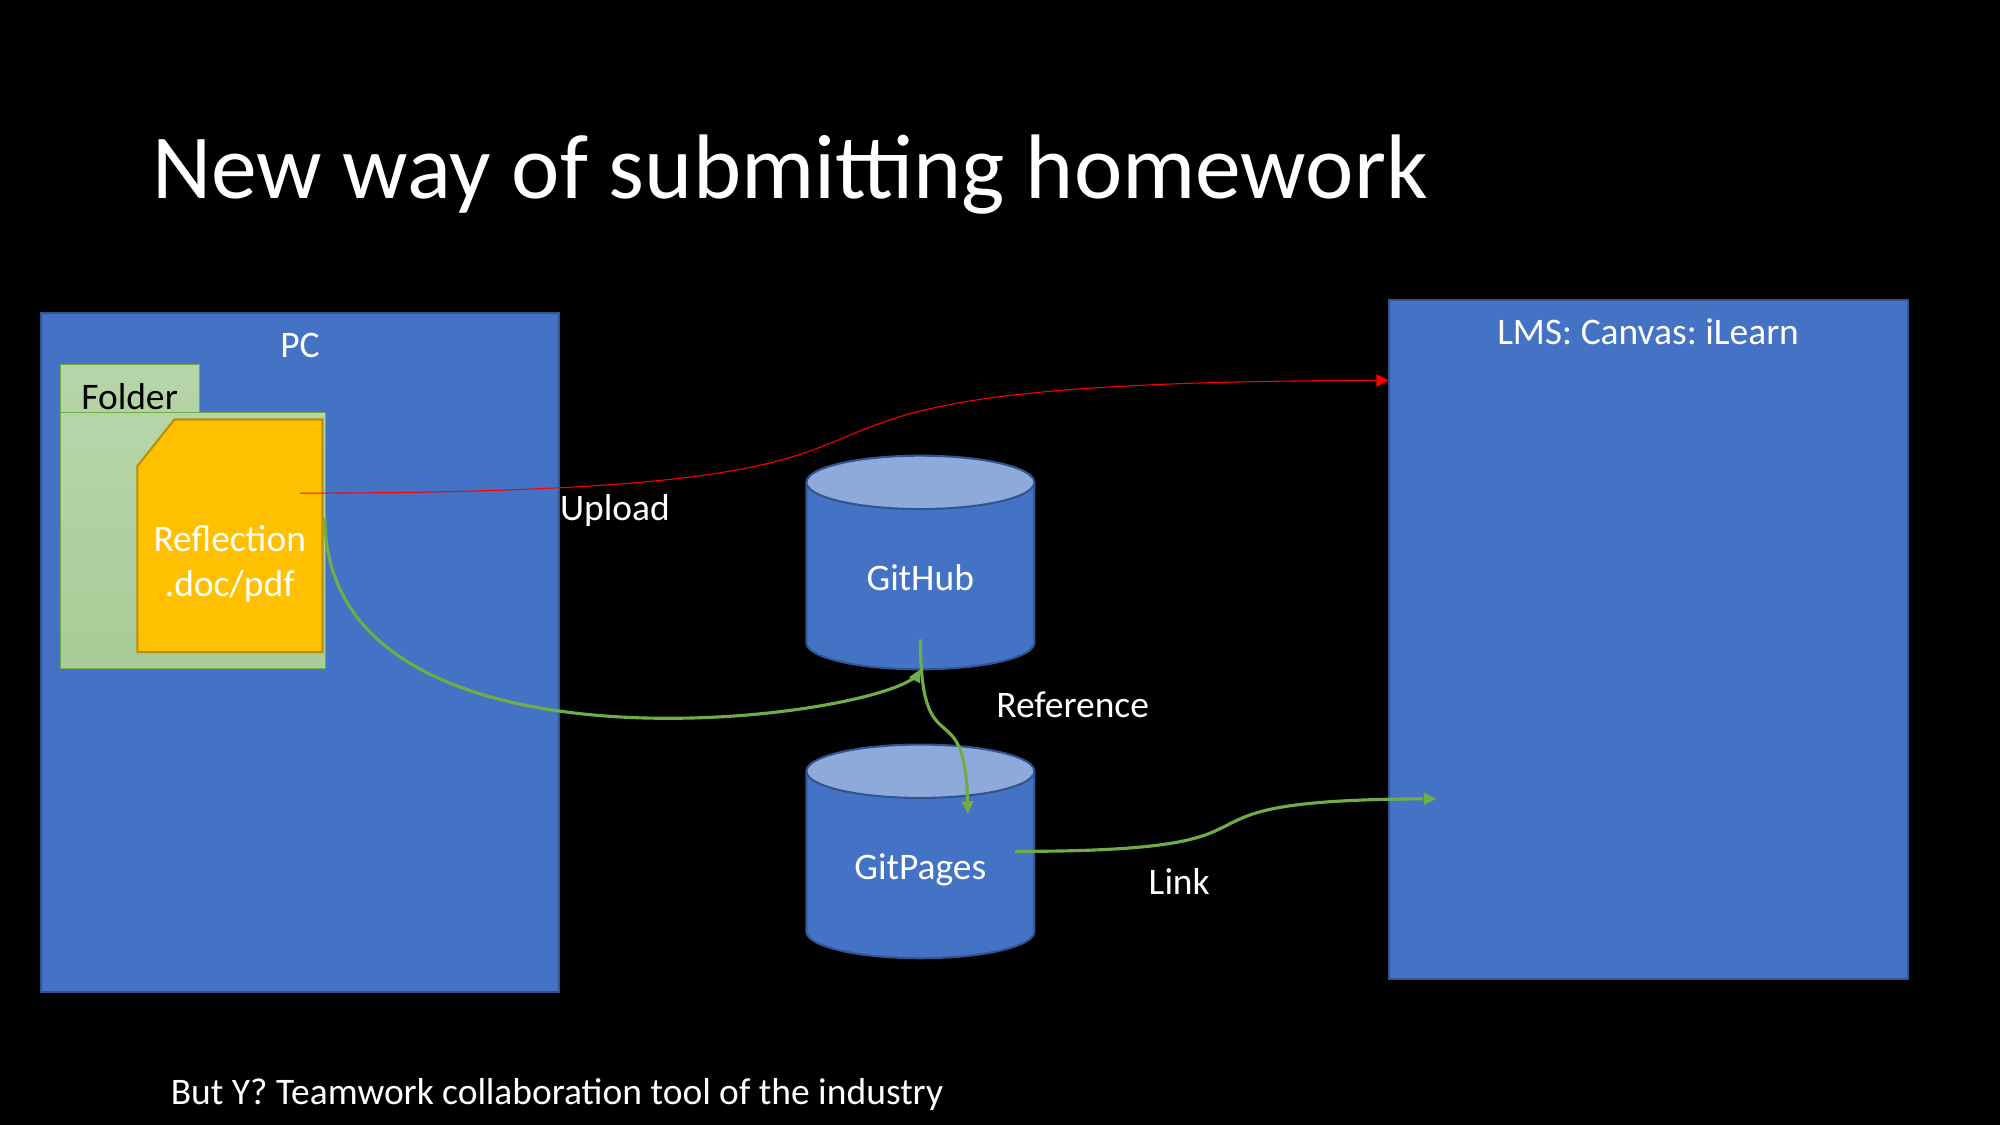

# New way of submitting homework
LMS: Canvas: iLearn
PC
Folder

Reflection.doc/pdf
GitHub
Upload
Reference
GitPages
Link
But Y? Teamwork collaboration tool of the industry